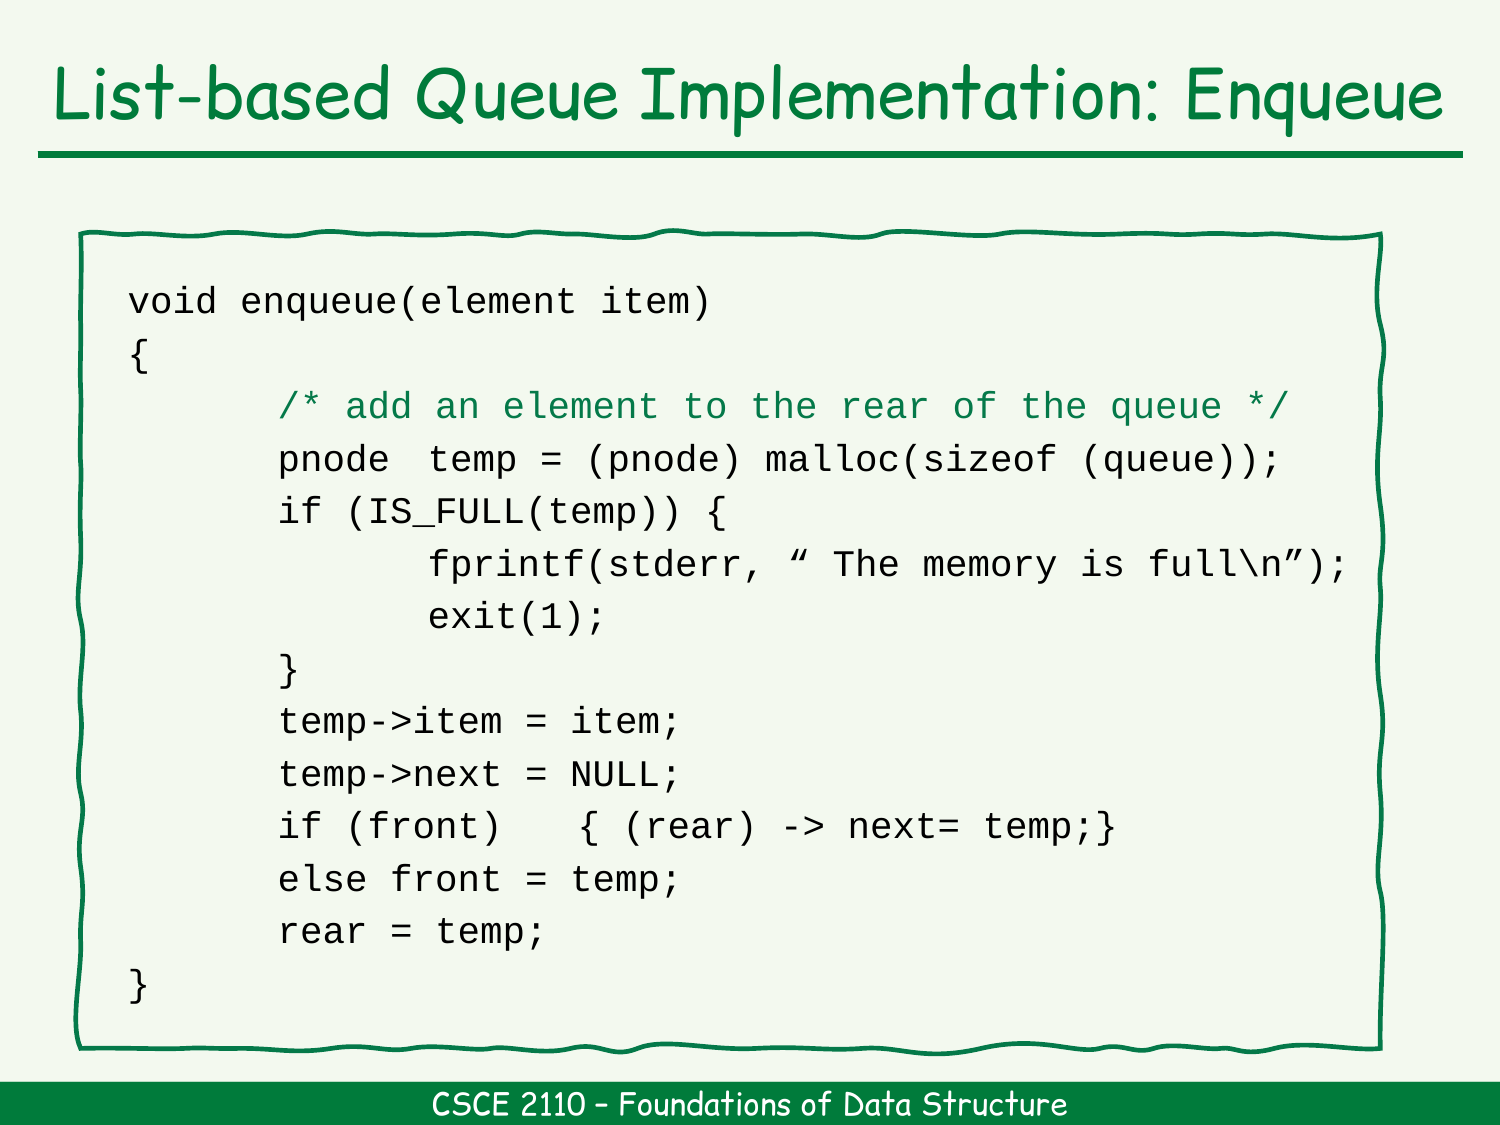

List-based Queue Implementation: Enqueue

void enqueue(element item)
{
	/* add an element to the rear of the queue */
	pnode 	temp = (pnode) malloc(sizeof (queue));
	if (IS_FULL(temp)) {
		fprintf(stderr, “ The memory is full\n”);
		exit(1);
	}
	temp->item = item;
	temp->next = NULL;
	if (front)	{ (rear) -> next= temp;}
	else front = temp;
	rear = temp;
}